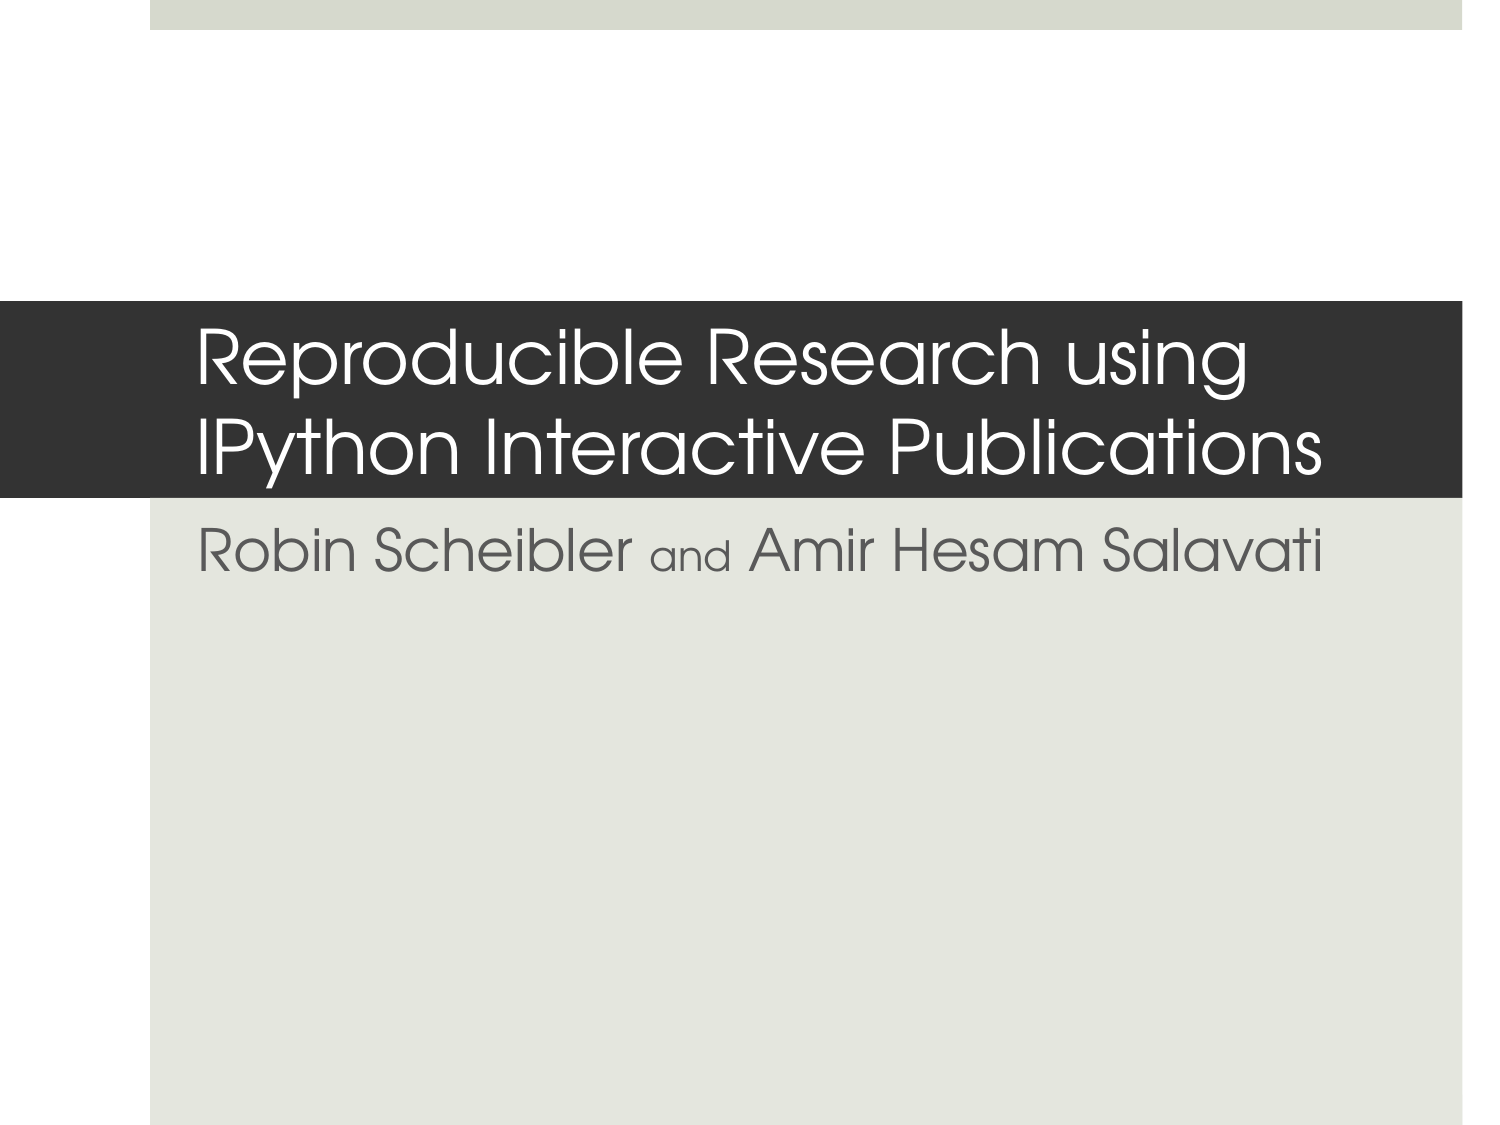

# Reproducible Research using IPython Interactive Publications
Robin Scheibler and Amir Hesam Salavati